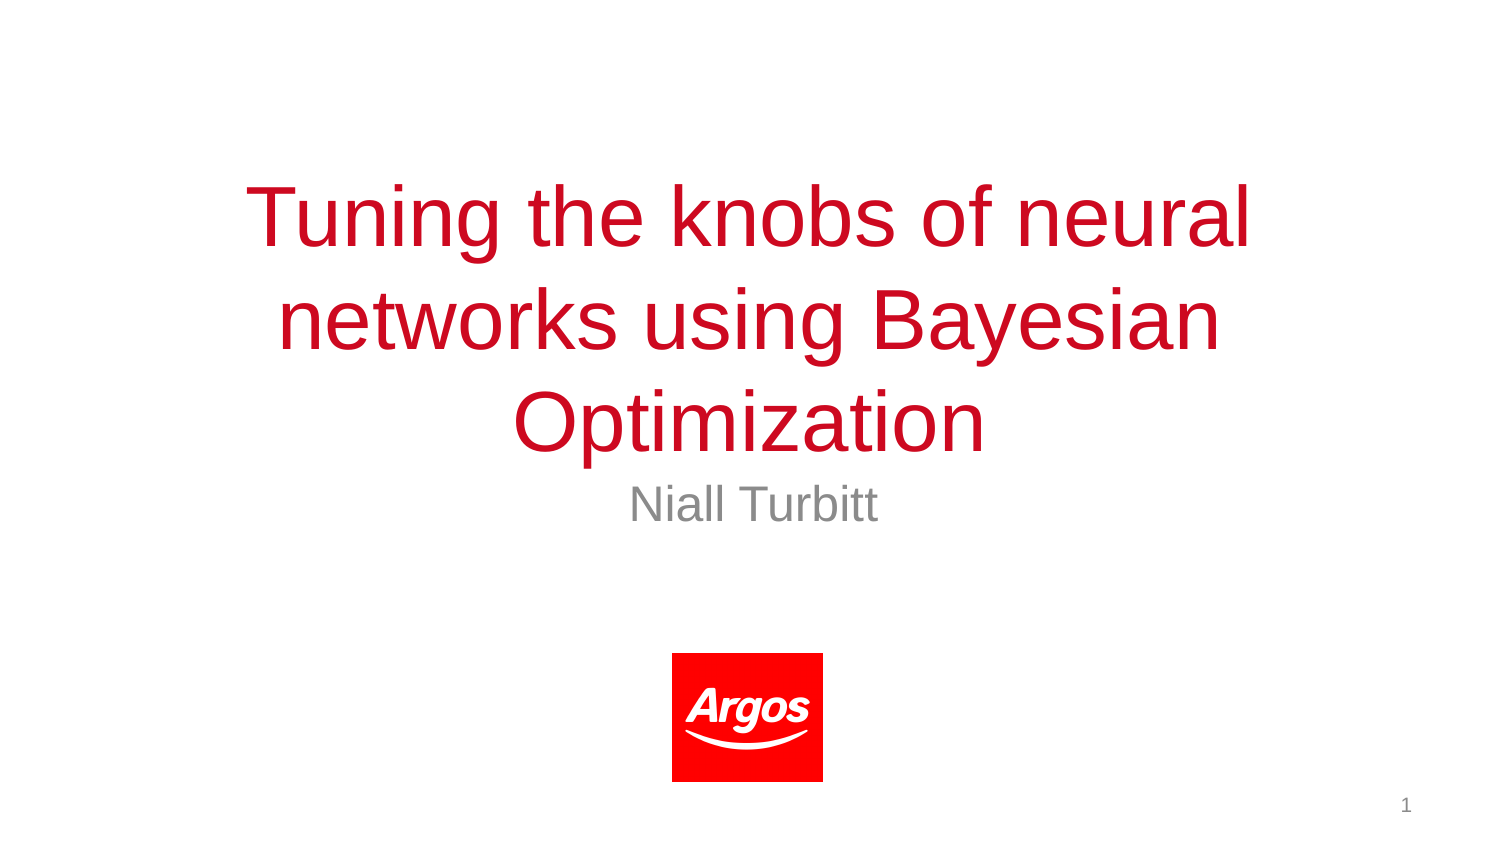

# Tuning the knobs of neural networks using Bayesian Optimization

Niall Turbitt
1